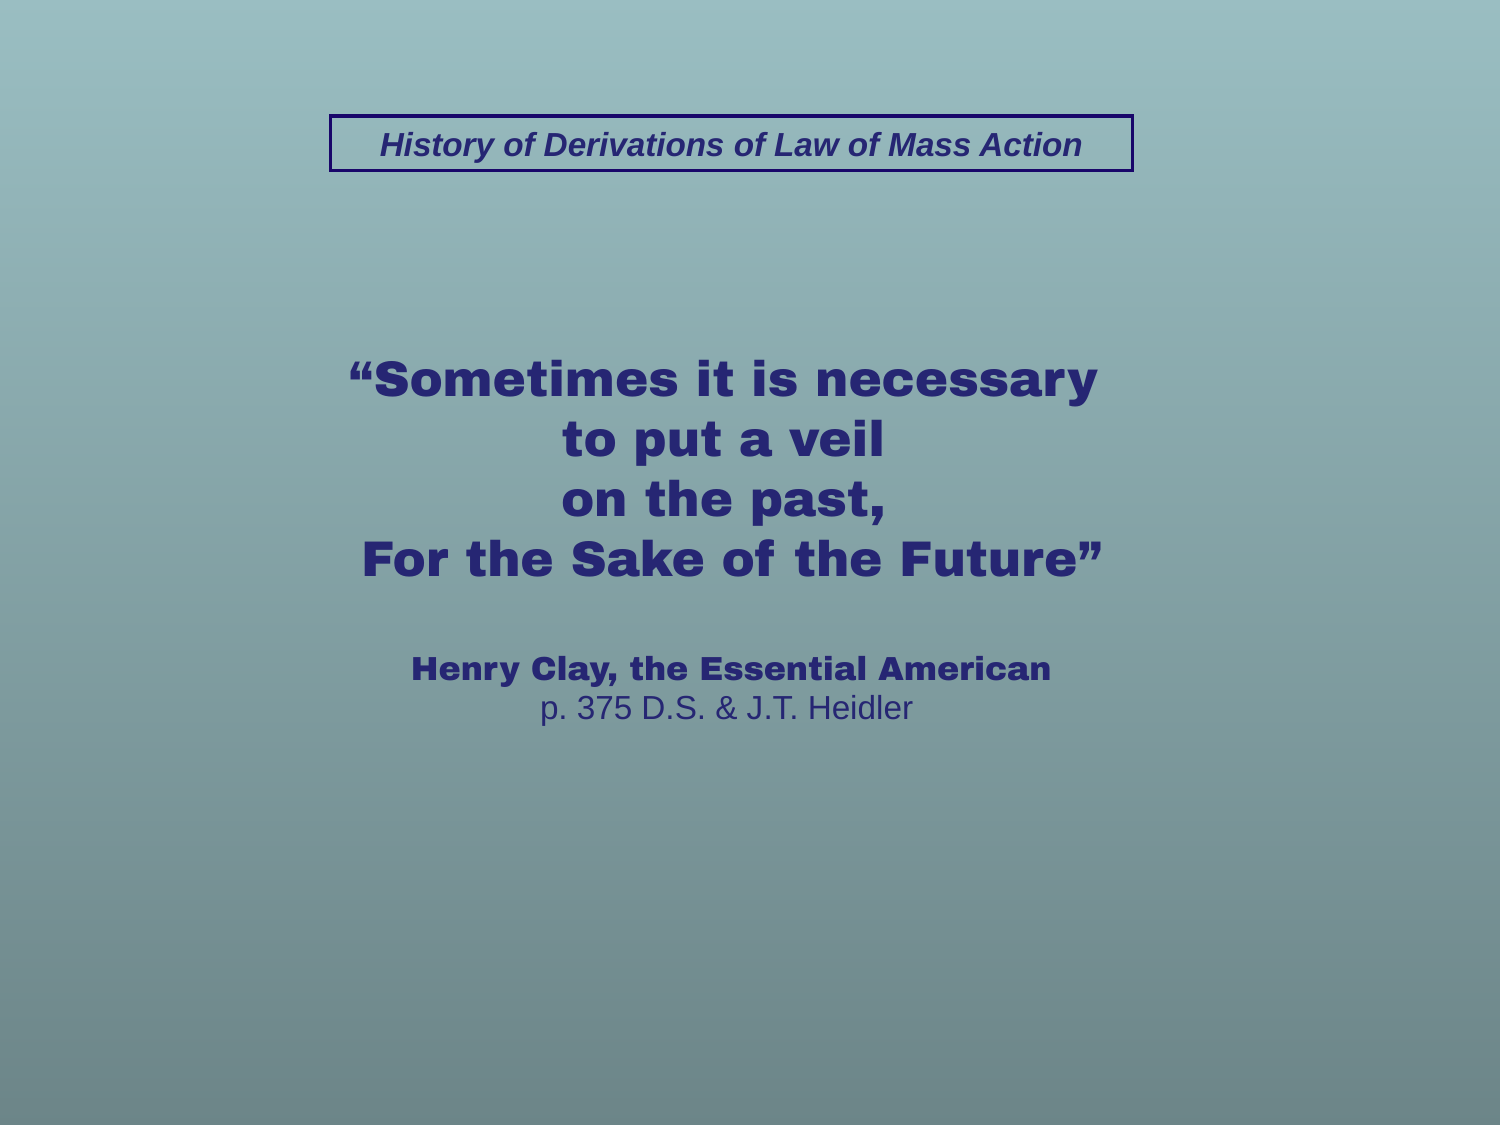

History of Derivations of Law of Mass Action
“Sometimes it is necessary
to put a veil
on the past,
For the Sake of the Future”

Henry Clay, the Essential American
p. 375 D.S. & J.T. Heidler